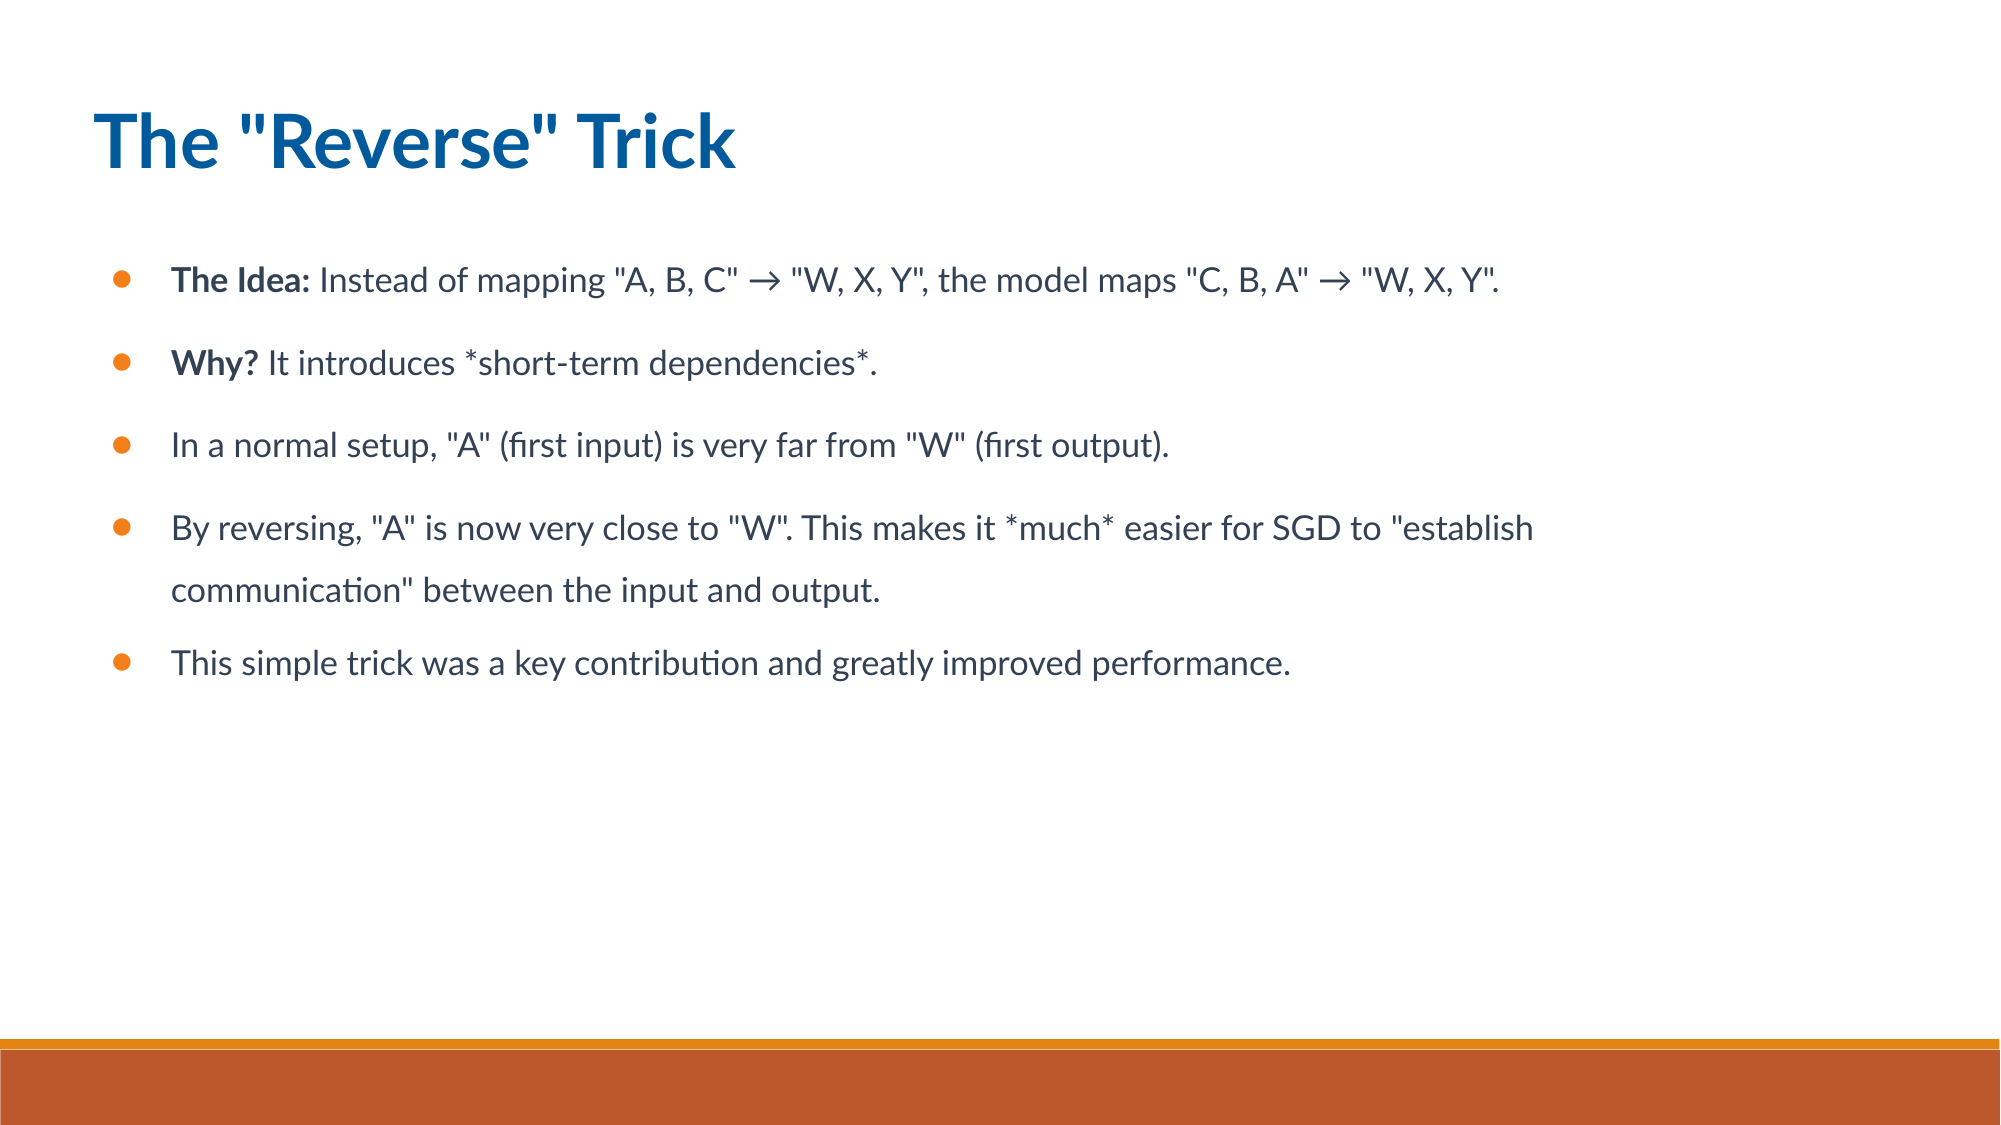

The "Reverse" Trick
The Idea: Instead of mapping "A, B, C" → "W, X, Y", the model maps "C, B, A" → "W, X, Y".
•
Why? It introduces *short-term dependencies*.
•
In a normal setup, "A" (first input) is very far from "W" (first output).
•
By reversing, "A" is now very close to "W". This makes it *much* easier for SGD to "establish communication" between the input and output.
•
This simple trick was a key contribution and greatly improved performance.
•